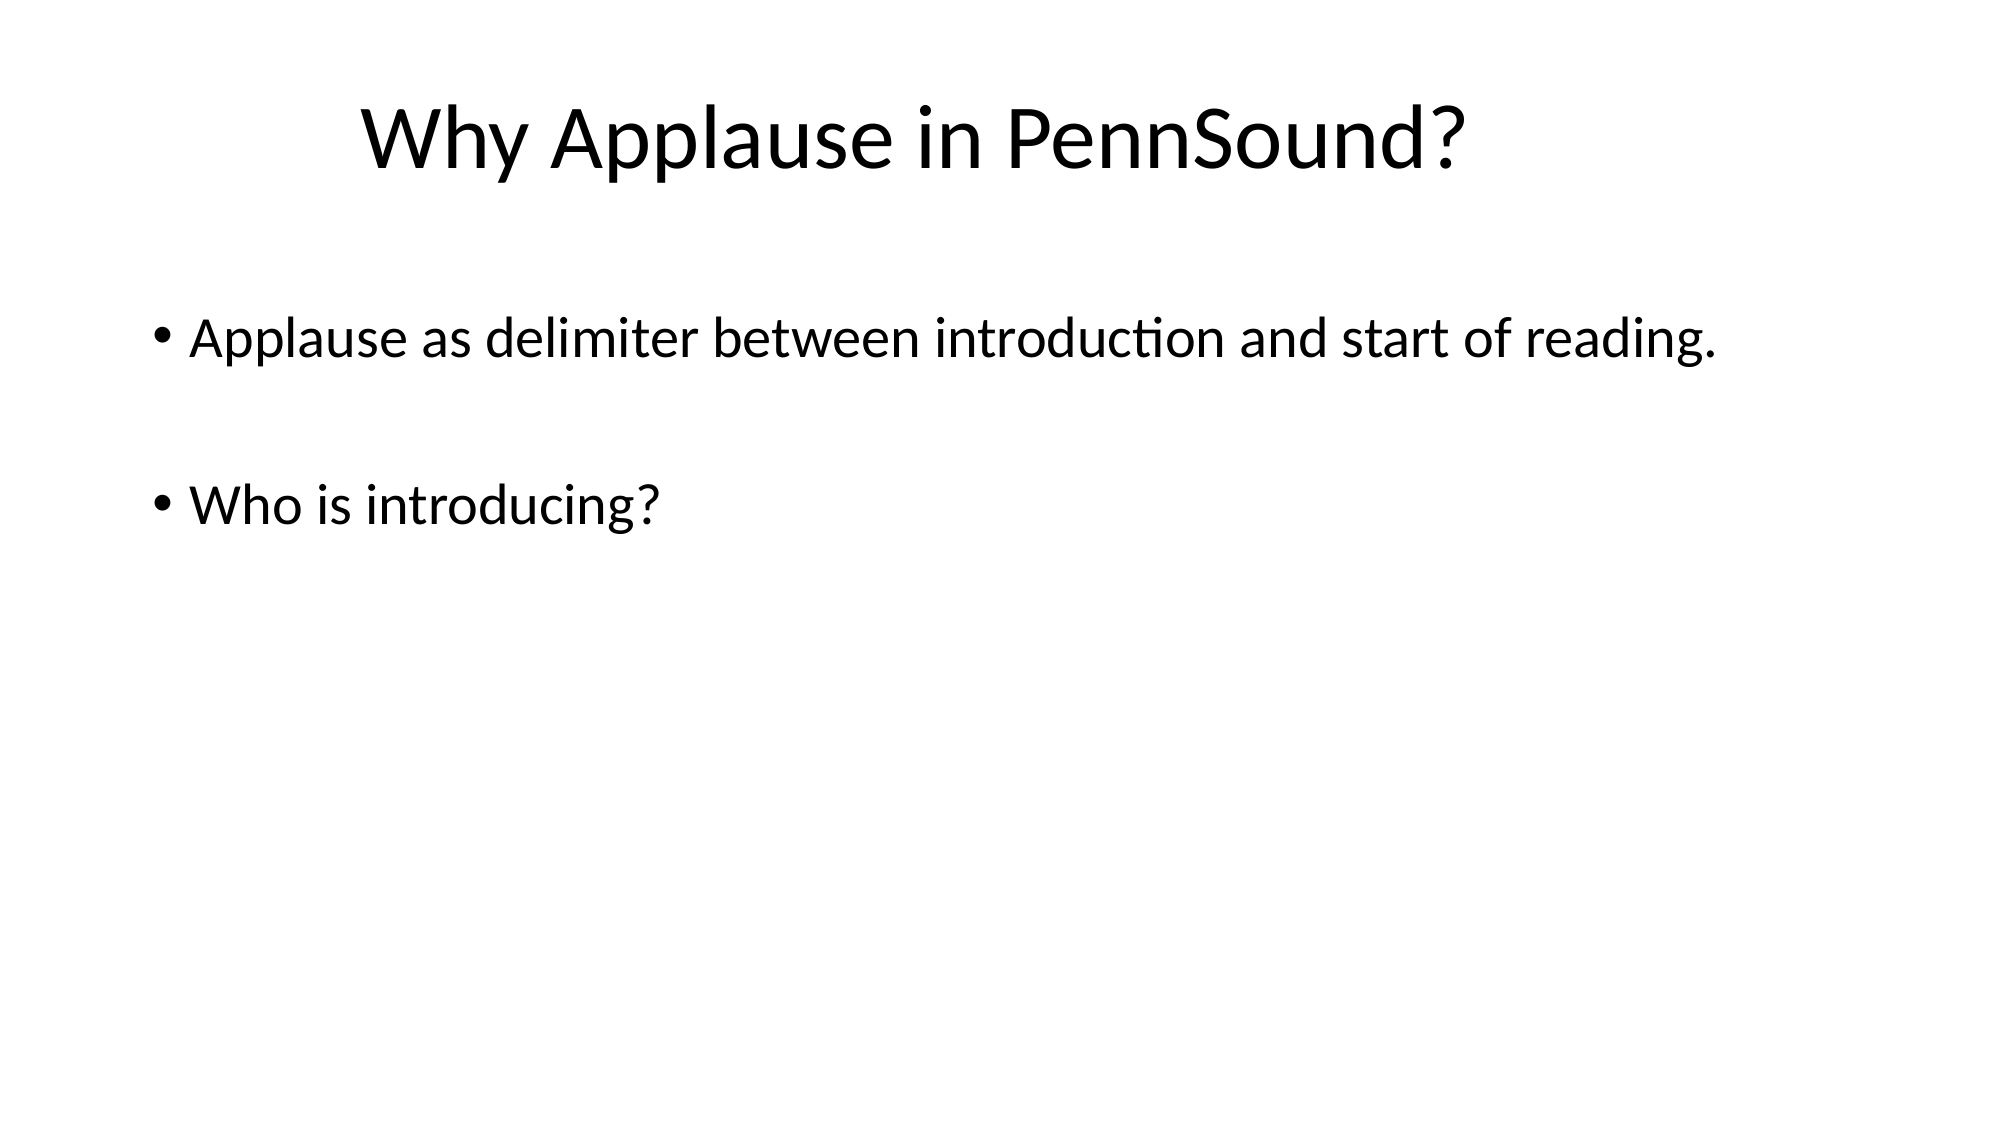

# Why Applause in PennSound?
Applause as delimiter between introduction and start of reading.

Who is introducing?